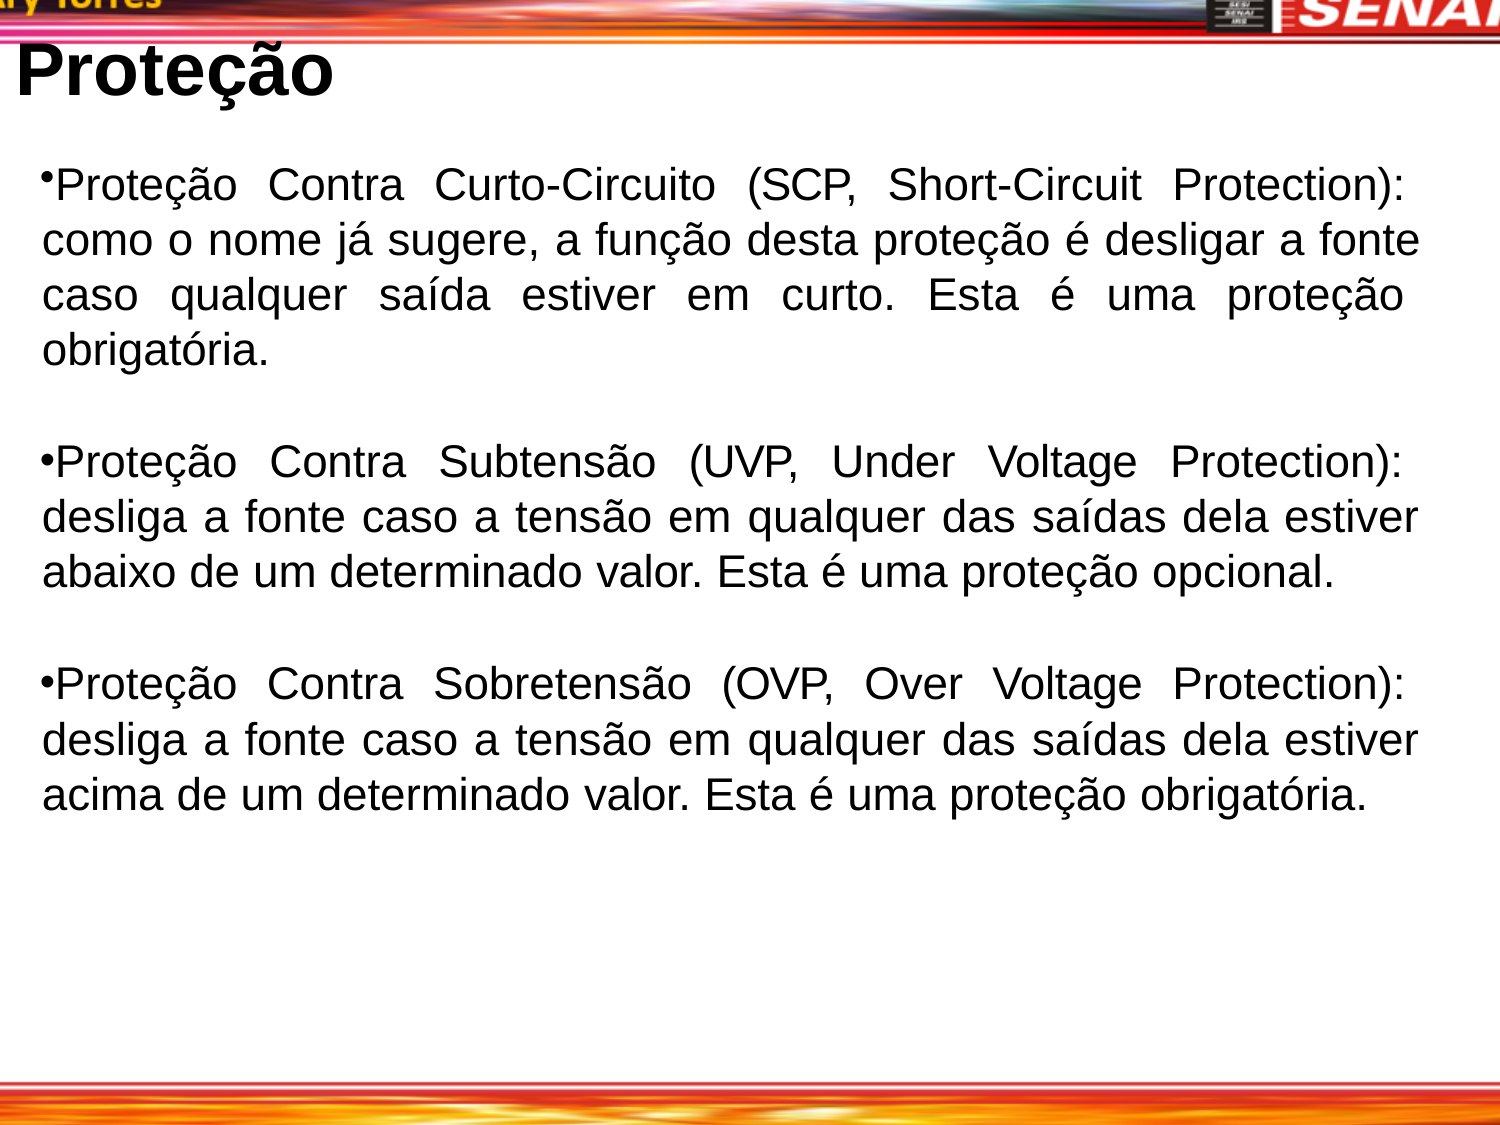

# Proteção
Proteção Contra Curto-Circuito (SCP, Short-Circuit Protection):  como o nome já sugere, a função desta proteção é desligar a fonte  caso qualquer saída estiver em curto. Esta é uma proteção  obrigatória.

Proteção Contra Subtensão (UVP, Under Voltage Protection):  desliga a fonte caso a tensão em qualquer das saídas dela estiver  abaixo de um determinado valor. Esta é uma proteção opcional.

Proteção Contra Sobretensão (OVP, Over Voltage Protection):  desliga a fonte caso a tensão em qualquer das saídas dela estiver  acima de um determinado valor. Esta é uma proteção obrigatória.